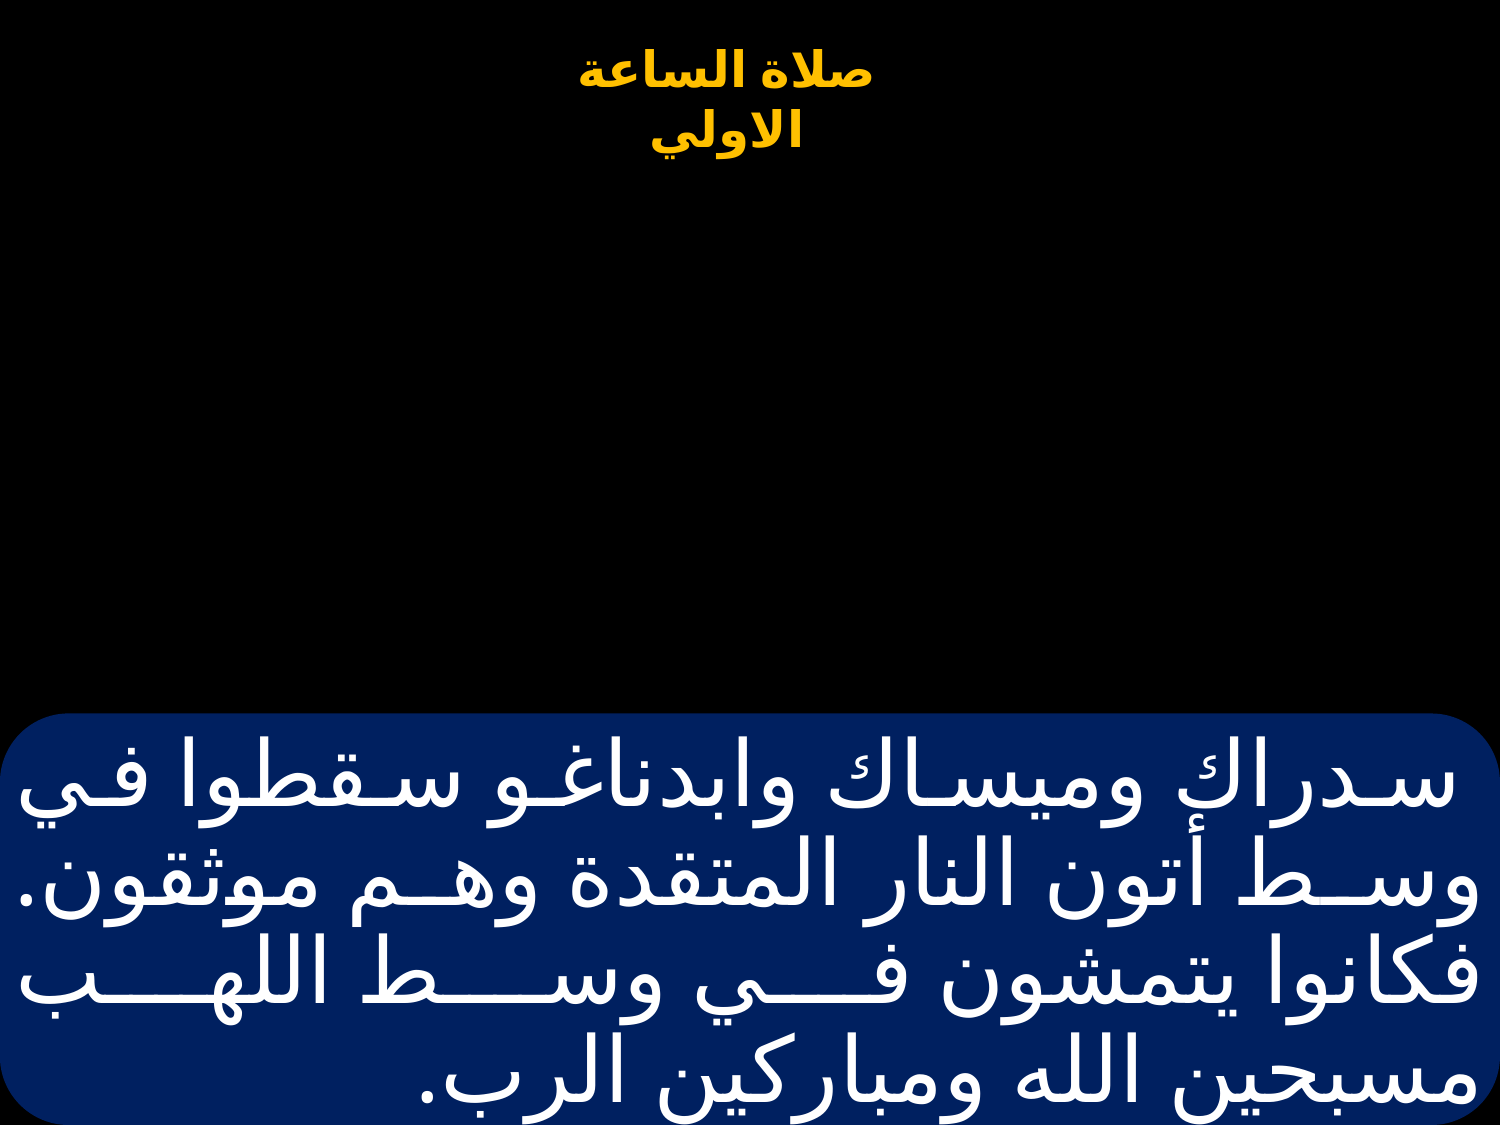

# سدراك وميساك وابدناغو سقطوا في وسط أتون النار المتقدة وهم موثقون. فكانوا يتمشون في وسط اللهب مسبحين الله ومباركين الرب.